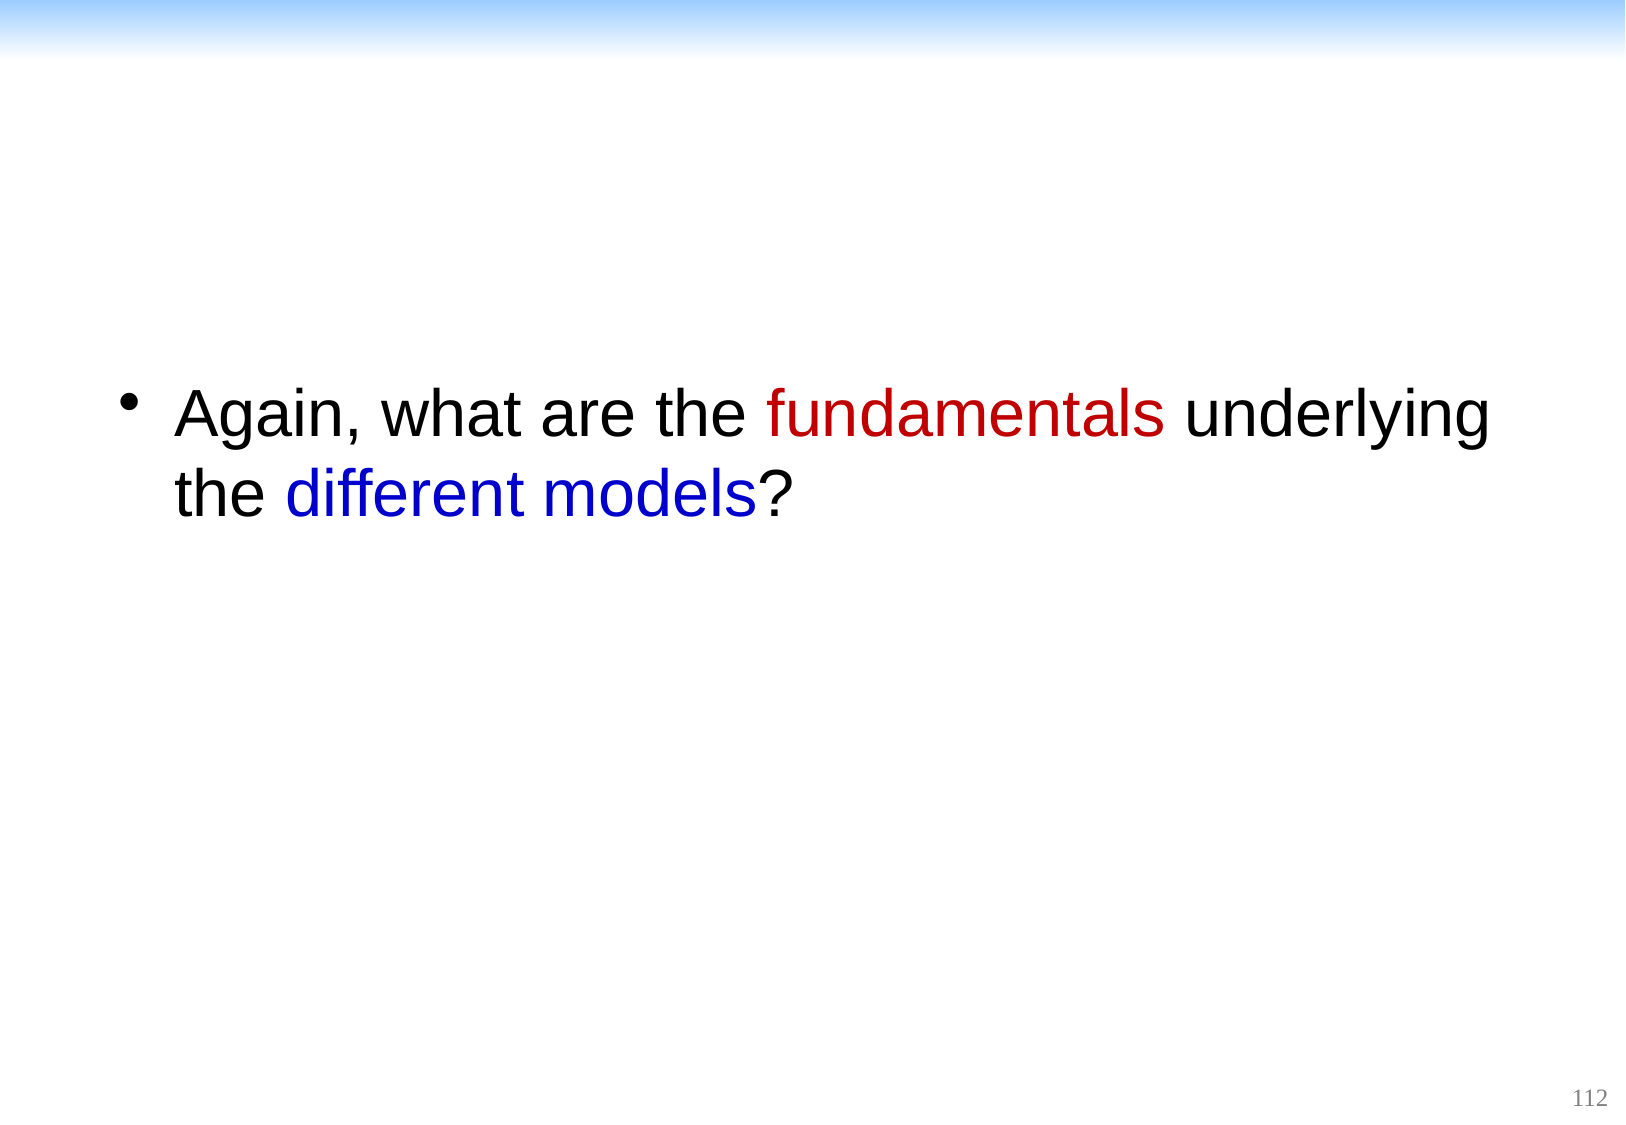

#
Again, what are the fundamentals underlying the different models?